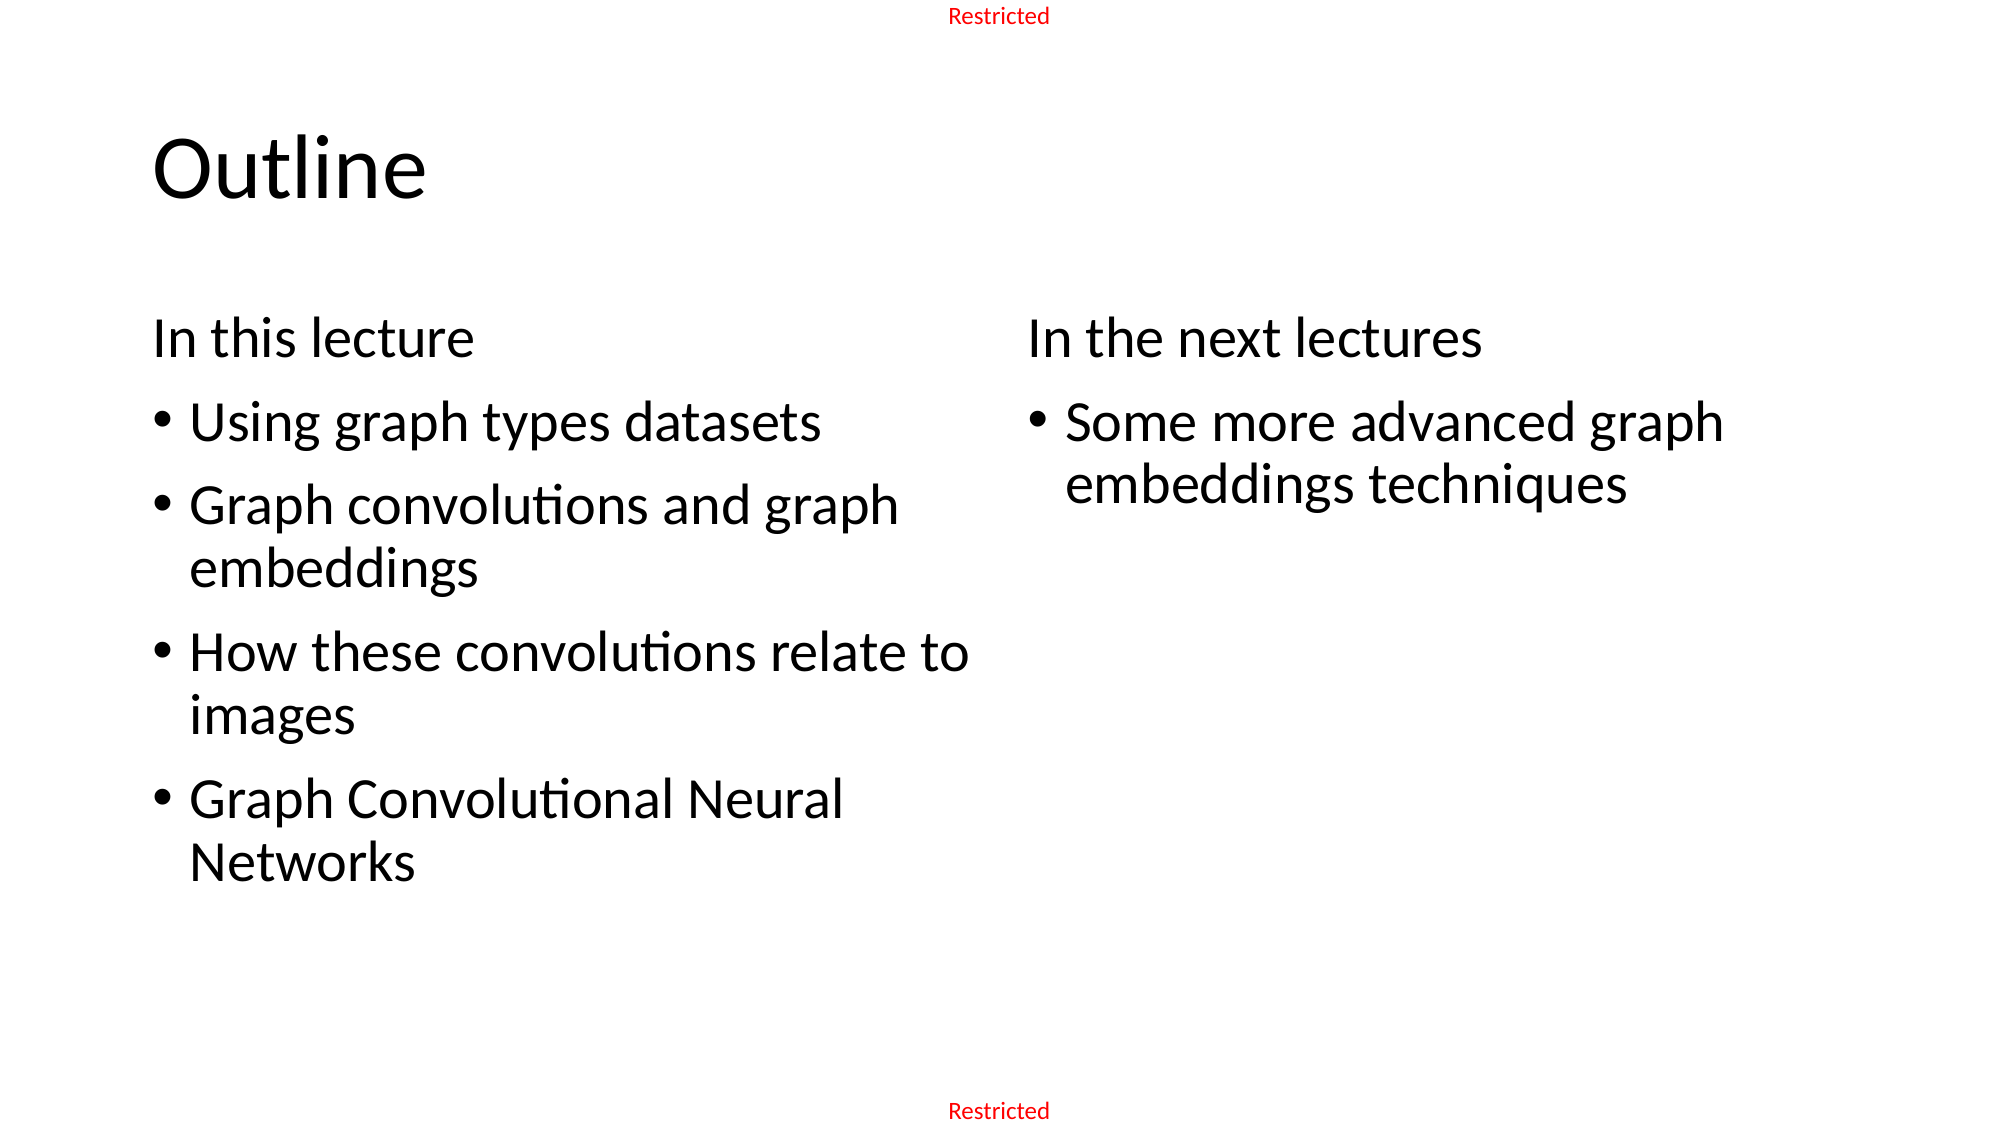

# Outline
In this lecture
Using graph types datasets
Graph convolutions and graph embeddings
How these convolutions relate to images
Graph Convolutional Neural Networks

In the next lectures
Some more advanced graph embeddings techniques